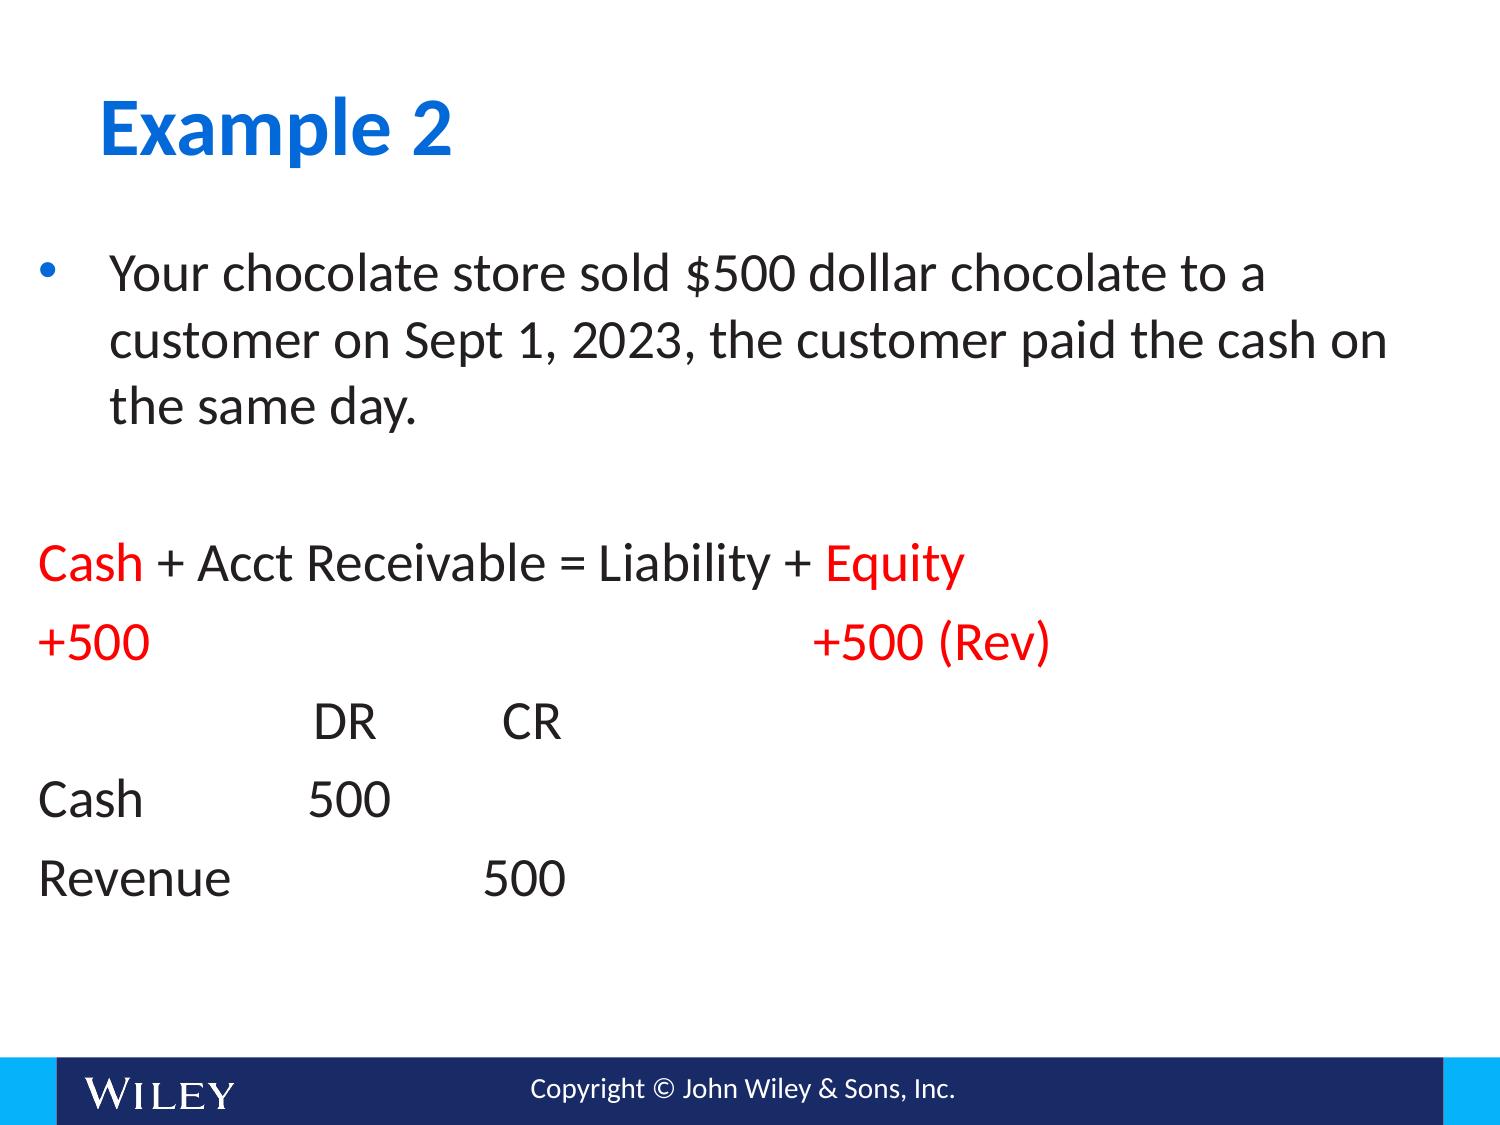

# Example 2
Your chocolate store sold $500 dollar chocolate to a customer on Sept 1, 2023, the customer paid the cash on the same day.

Cash + Acct Receivable = Liability + Equity
+500                                                     +500 (Rev)
                      DR          CR
Cash             500
Revenue                    500